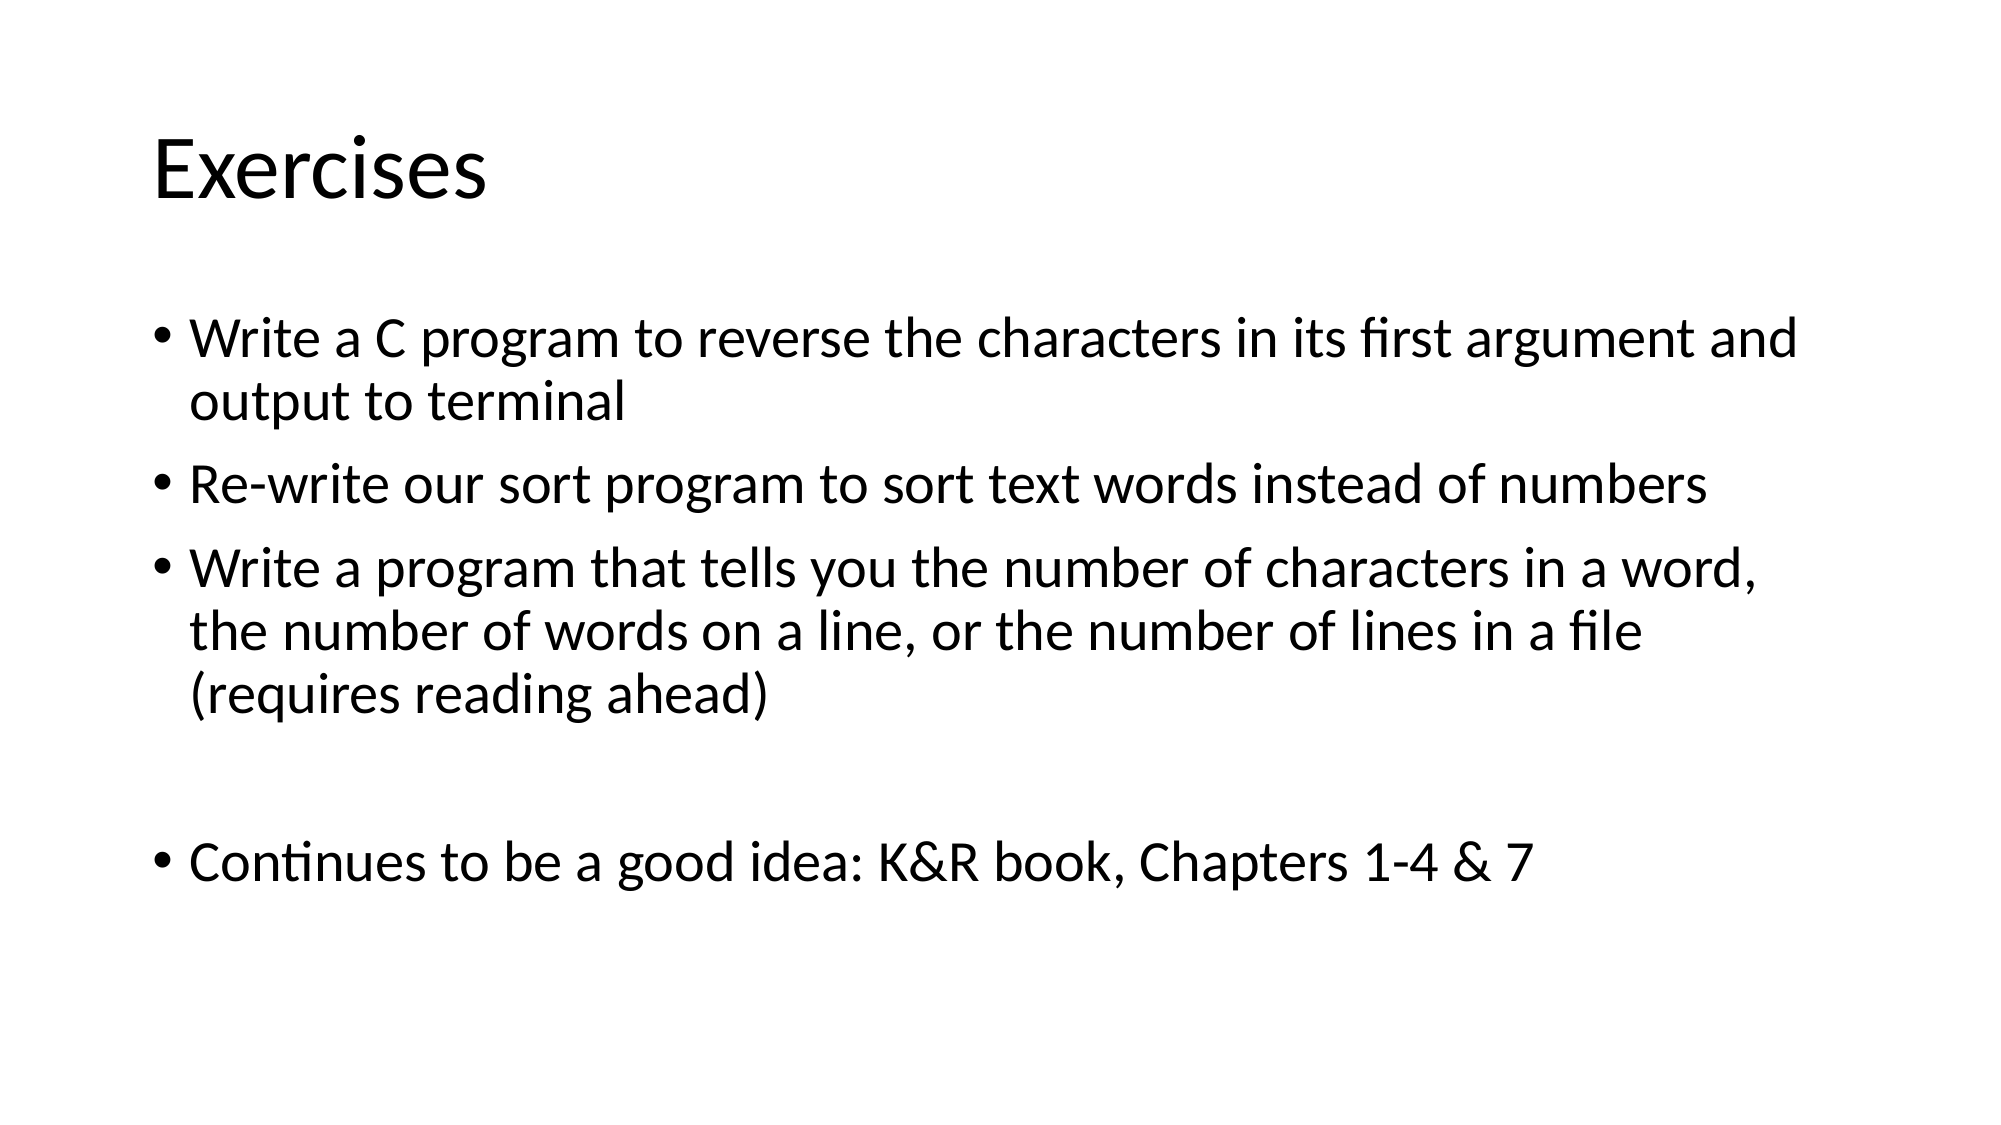

# Exercises
Write a C program to reverse the characters in its first argument and output to terminal
Re-write our sort program to sort text words instead of numbers
Write a program that tells you the number of characters in a word, the number of words on a line, or the number of lines in a file (requires reading ahead)

Continues to be a good idea: K&R book, Chapters 1-4 & 7